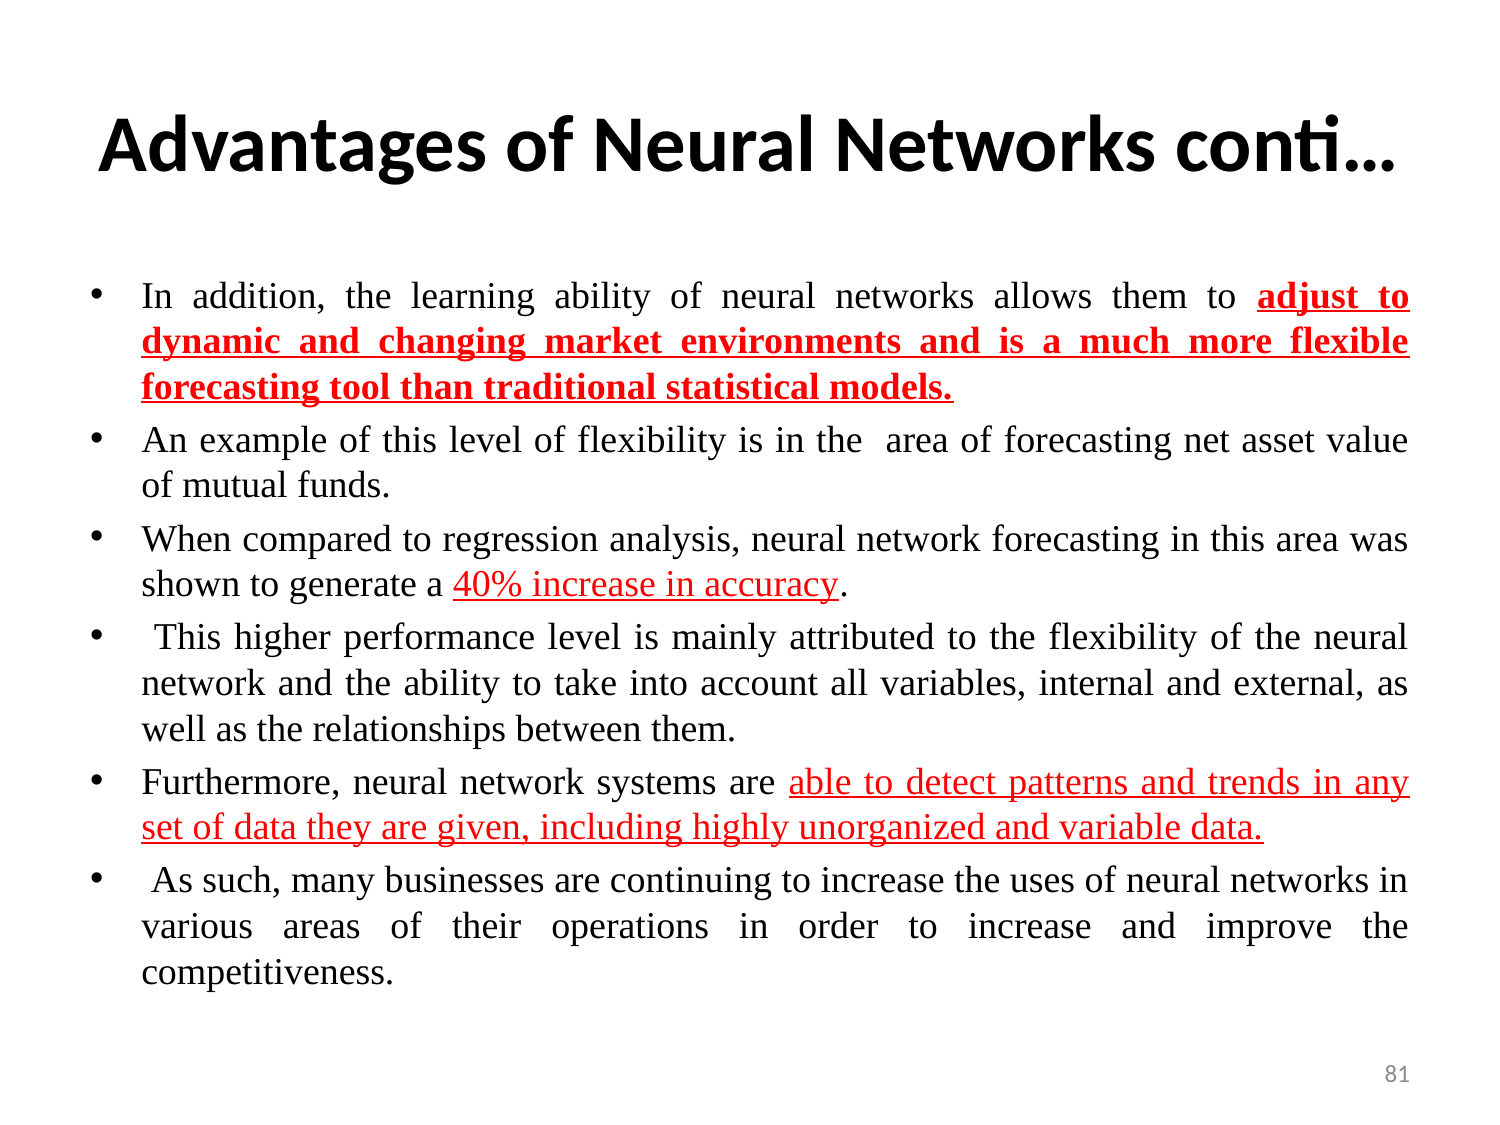

# Advantages of Neural Networks conti…
In addition, the learning ability of neural networks allows them to adjust to dynamic and changing market environments and is a much more flexible forecasting tool than traditional statistical models.
An example of this level of flexibility is in the  area of forecasting net asset value of mutual funds.
When compared to regression analysis, neural network forecasting in this area was shown to generate a 40% increase in accuracy.
 This higher performance level is mainly attributed to the flexibility of the neural network and the ability to take into account all variables, internal and external, as well as the relationships between them.
Furthermore, neural network systems are able to detect patterns and trends in any set of data they are given, including highly unorganized and variable data.
 As such, many businesses are continuing to increase the uses of neural networks in various areas of their operations in order to increase and improve the competitiveness.

81